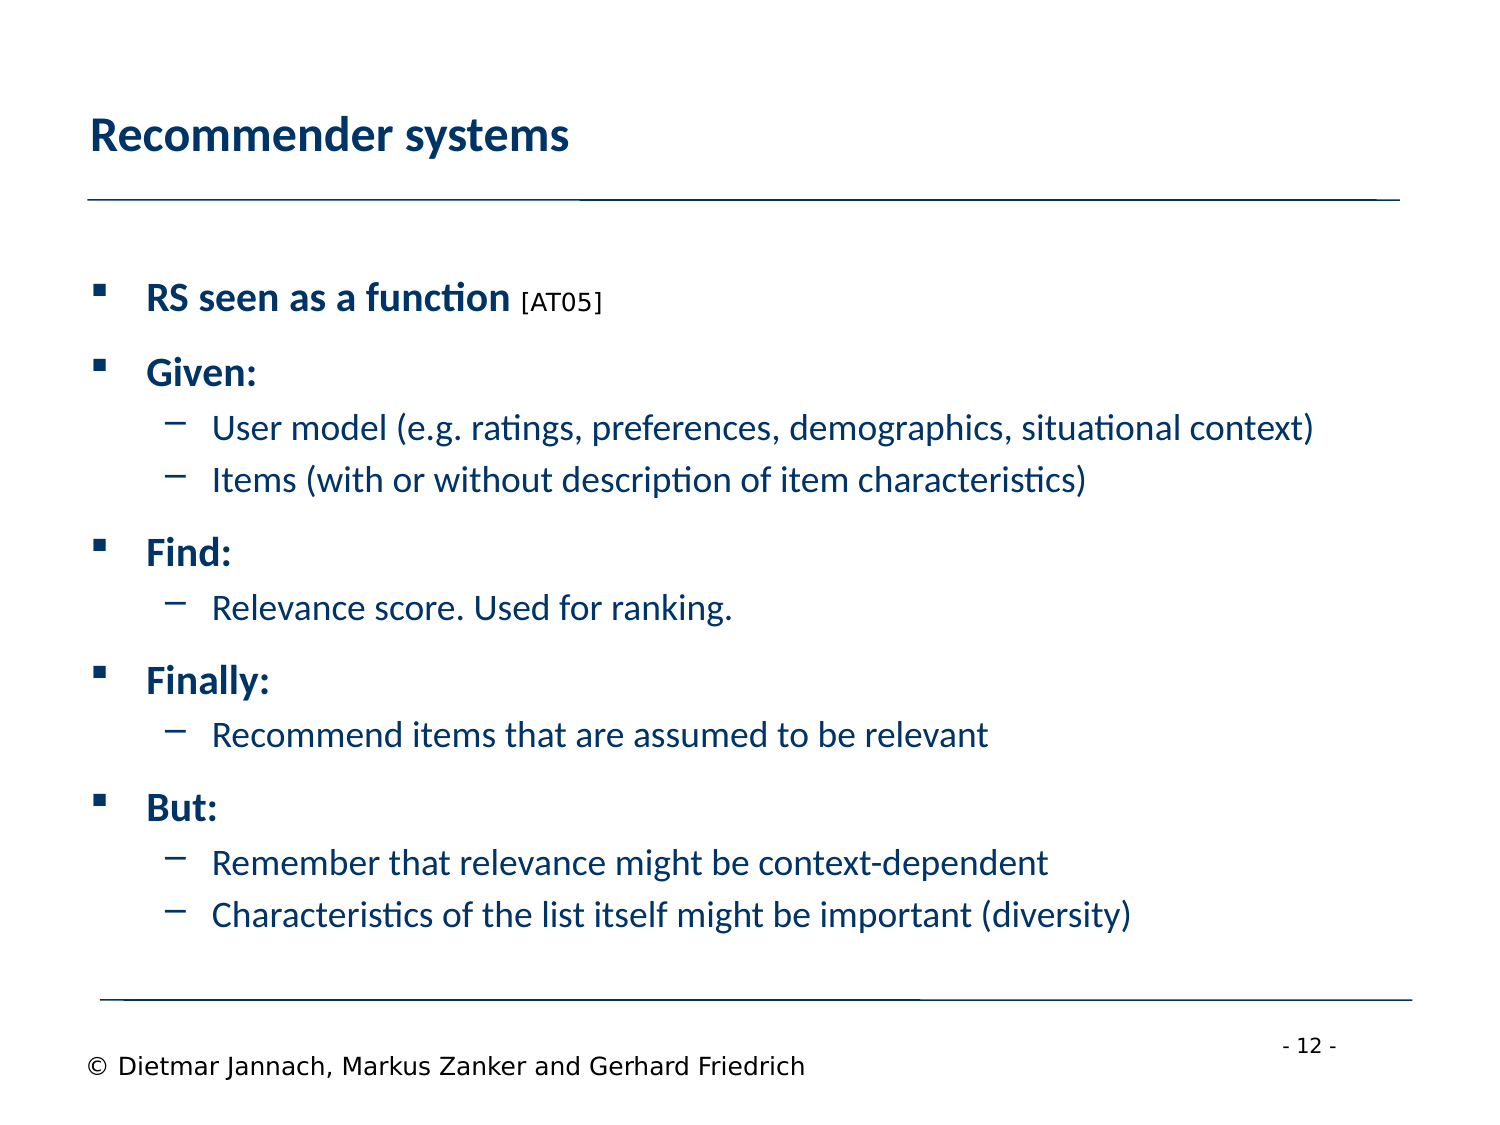

# Recommender systems
RS seen as a function [AT05]
Given:
User model (e.g. ratings, preferences, demographics, situational context)
Items (with or without description of item characteristics)
Find:
Relevance score. Used for ranking.
Finally:
Recommend items that are assumed to be relevant
But:
Remember that relevance might be context-dependent
Characteristics of the list itself might be important (diversity)